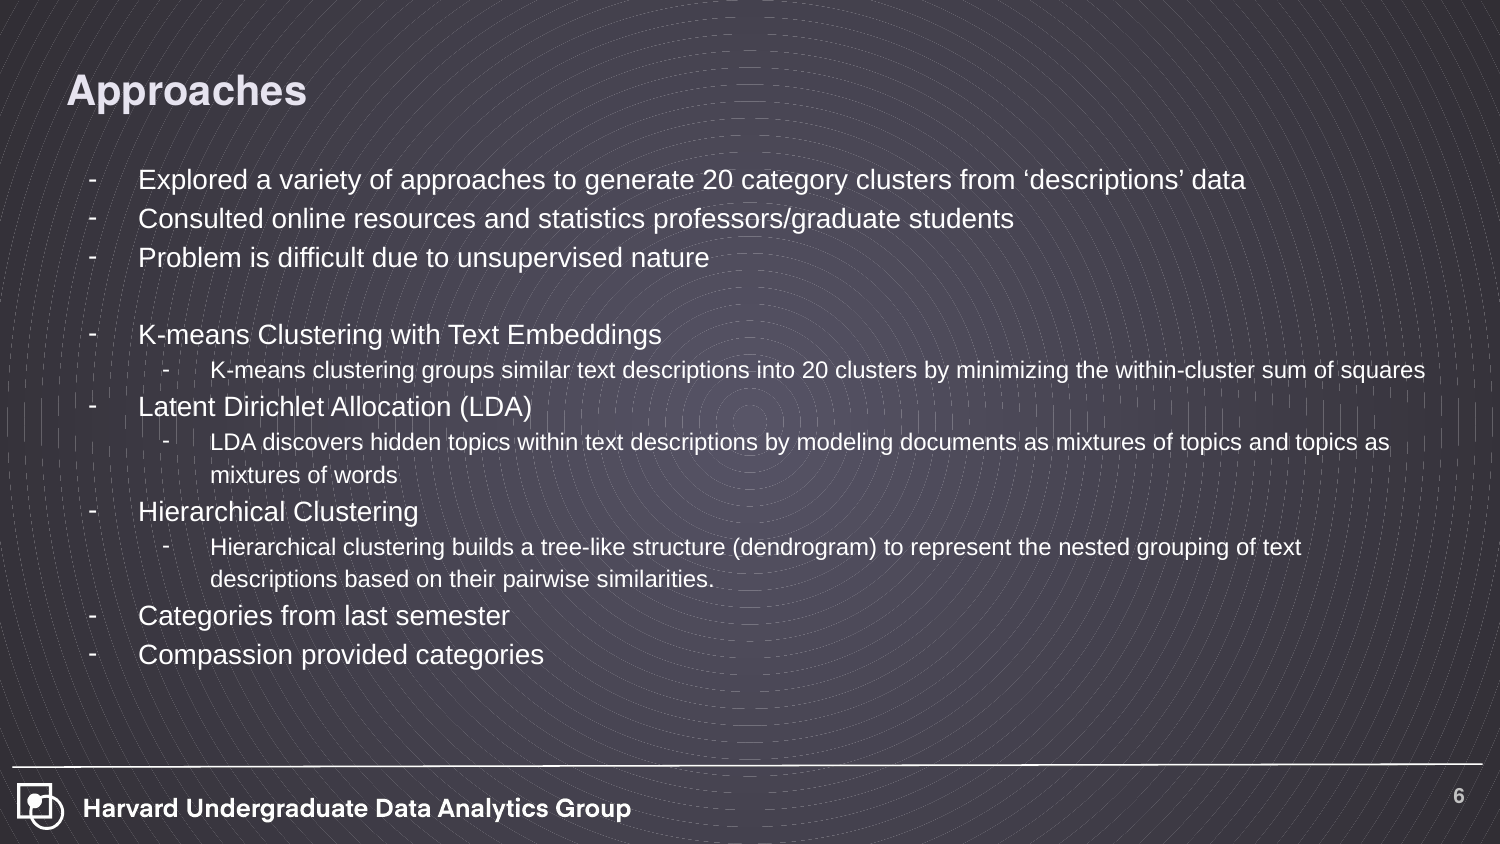

# Approaches
Explored a variety of approaches to generate 20 category clusters from ‘descriptions’ data
Consulted online resources and statistics professors/graduate students
Problem is difficult due to unsupervised nature
K-means Clustering with Text Embeddings
K-means clustering groups similar text descriptions into 20 clusters by minimizing the within-cluster sum of squares
Latent Dirichlet Allocation (LDA)
LDA discovers hidden topics within text descriptions by modeling documents as mixtures of topics and topics as mixtures of words
Hierarchical Clustering
Hierarchical clustering builds a tree-like structure (dendrogram) to represent the nested grouping of text descriptions based on their pairwise similarities.
Categories from last semester
Compassion provided categories
6